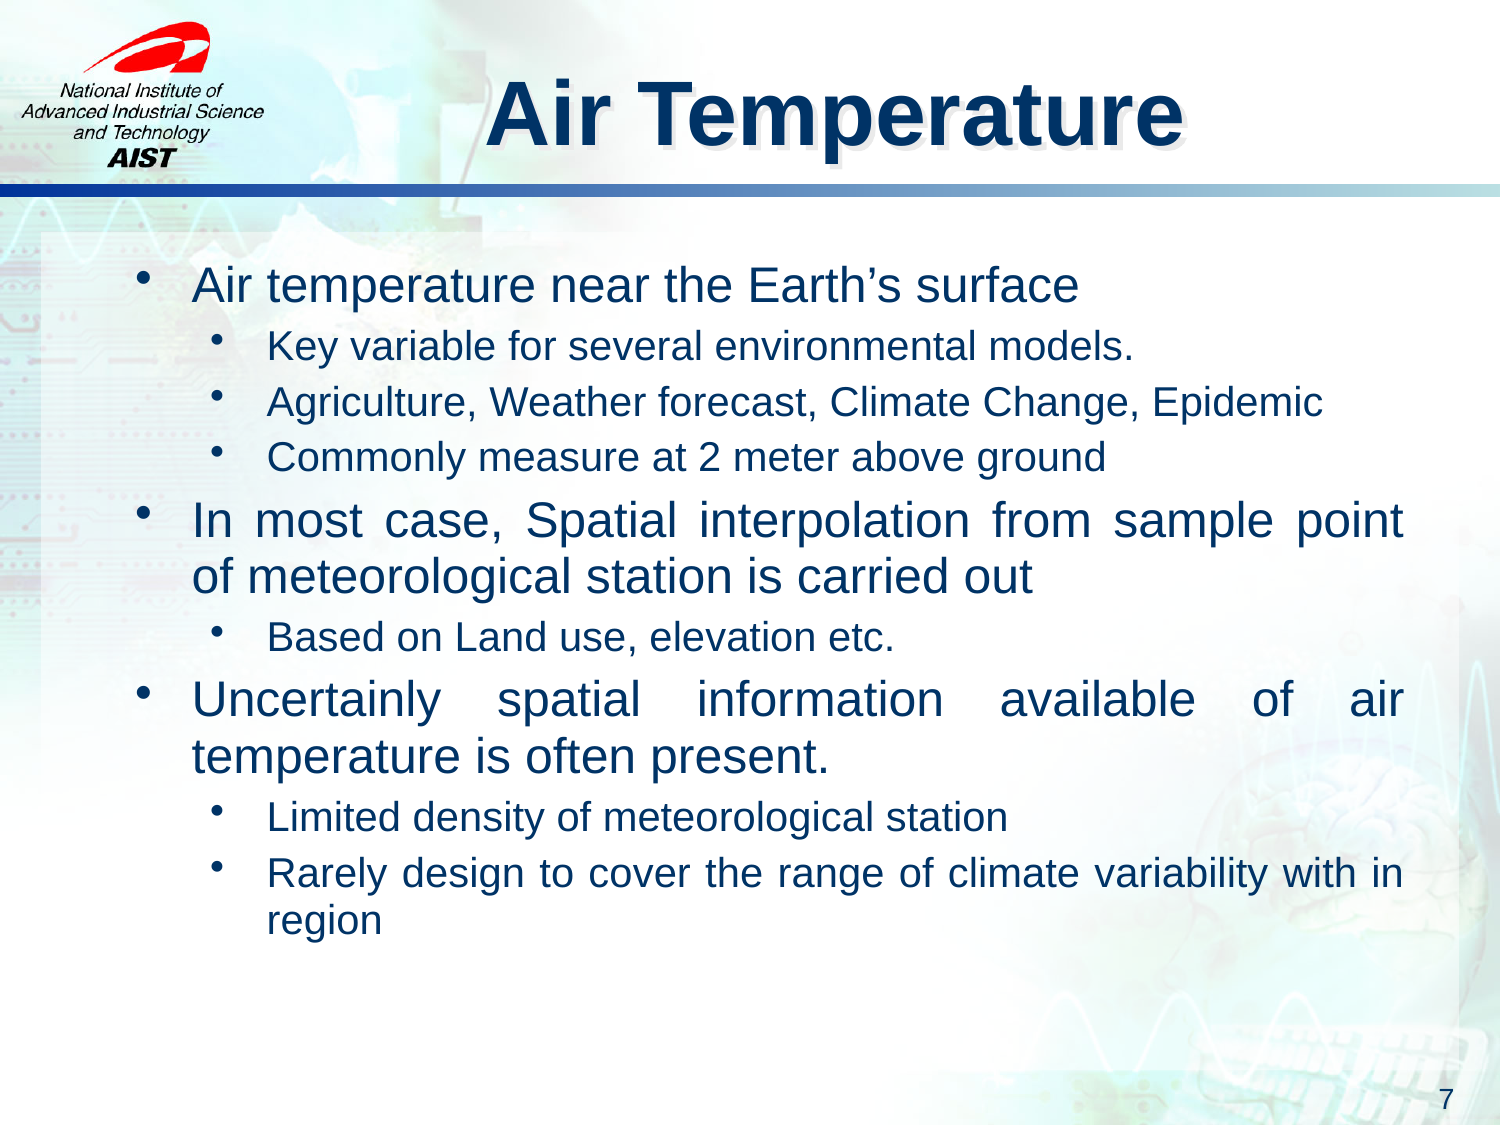

# Air Temperature

Air temperature near the Earth’s surface
Key variable for several environmental models.
Agriculture, Weather forecast, Climate Change, Epidemic
Commonly measure at 2 meter above ground
In most case, Spatial interpolation from sample point of meteorological station is carried out
Based on Land use, elevation etc.
Uncertainly spatial information available of air temperature is often present.
Limited density of meteorological station
Rarely design to cover the range of climate variability with in region
7